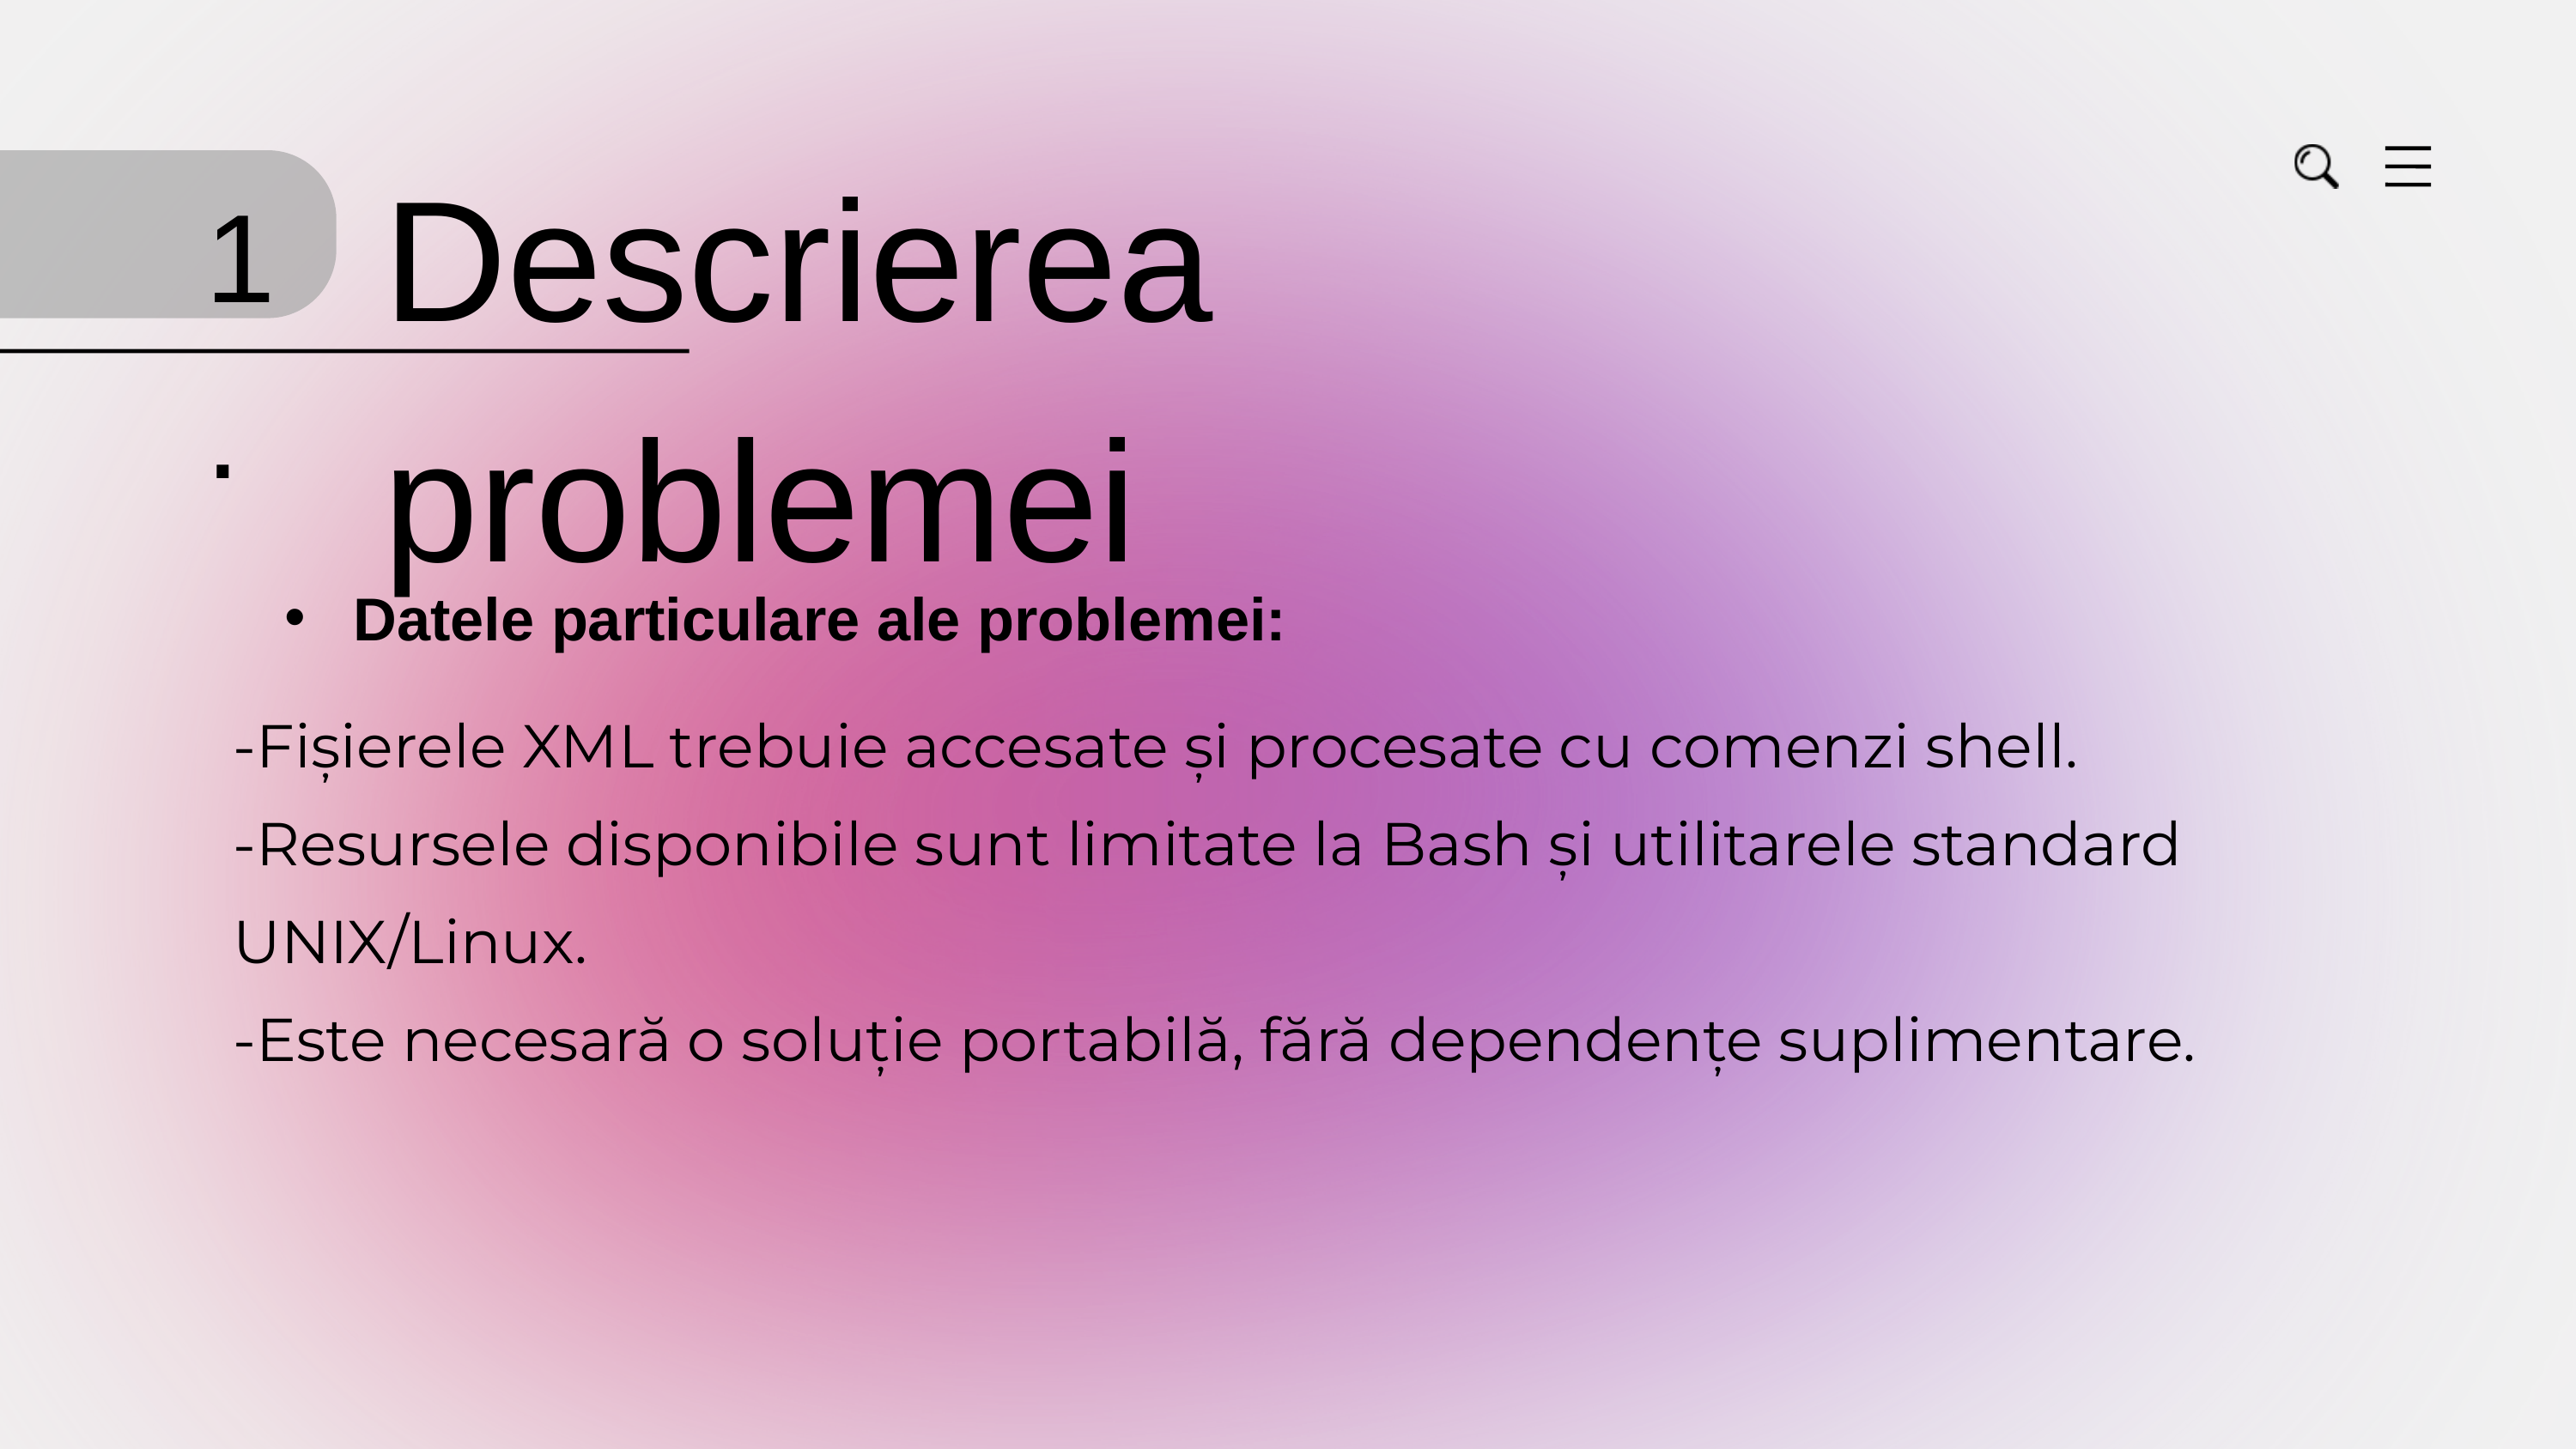

Descrierea problemei

1.

 Datele particulare ale problemei:

-Fișierele XML trebuie accesate și procesate cu comenzi shell.
-Resursele disponibile sunt limitate la Bash și utilitarele standard UNIX/Linux.
-Este necesară o soluție portabilă, fără dependențe suplimentare.